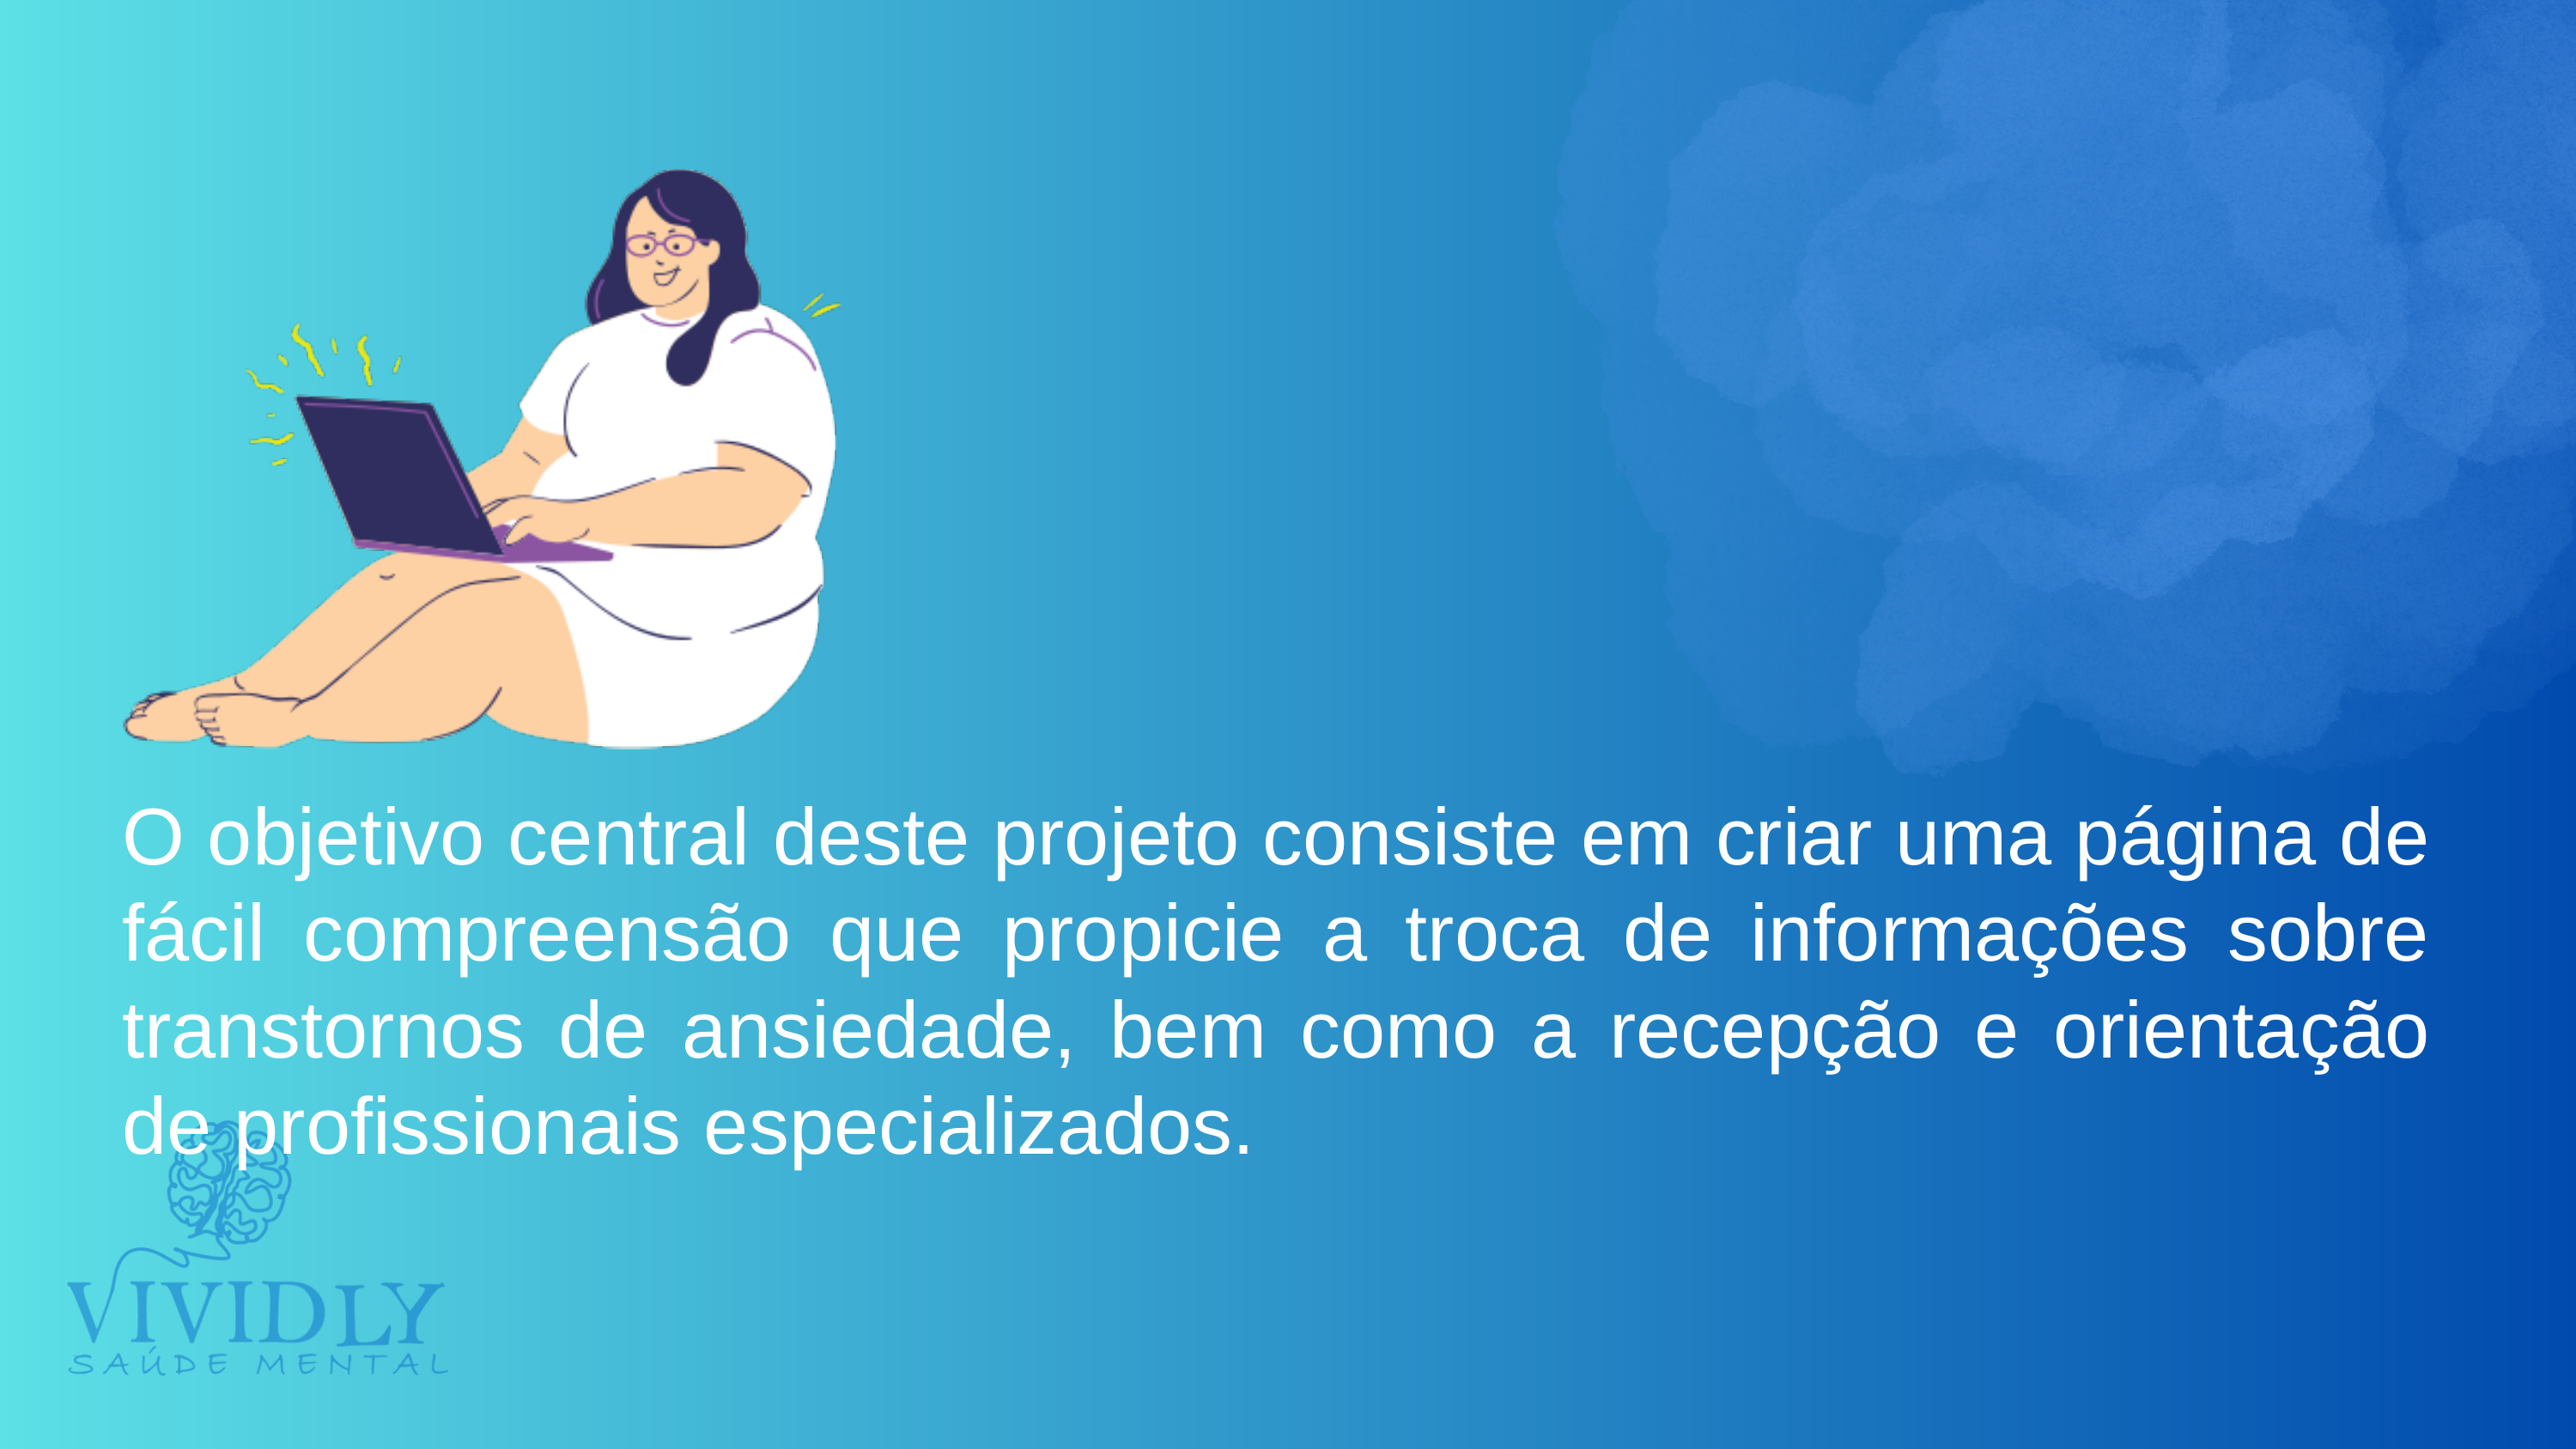

O objetivo central deste projeto consiste em criar uma página de fácil compreensão que propicie a troca de informações sobre transtornos de ansiedade, bem como a recepção e orientação de profissionais especializados.